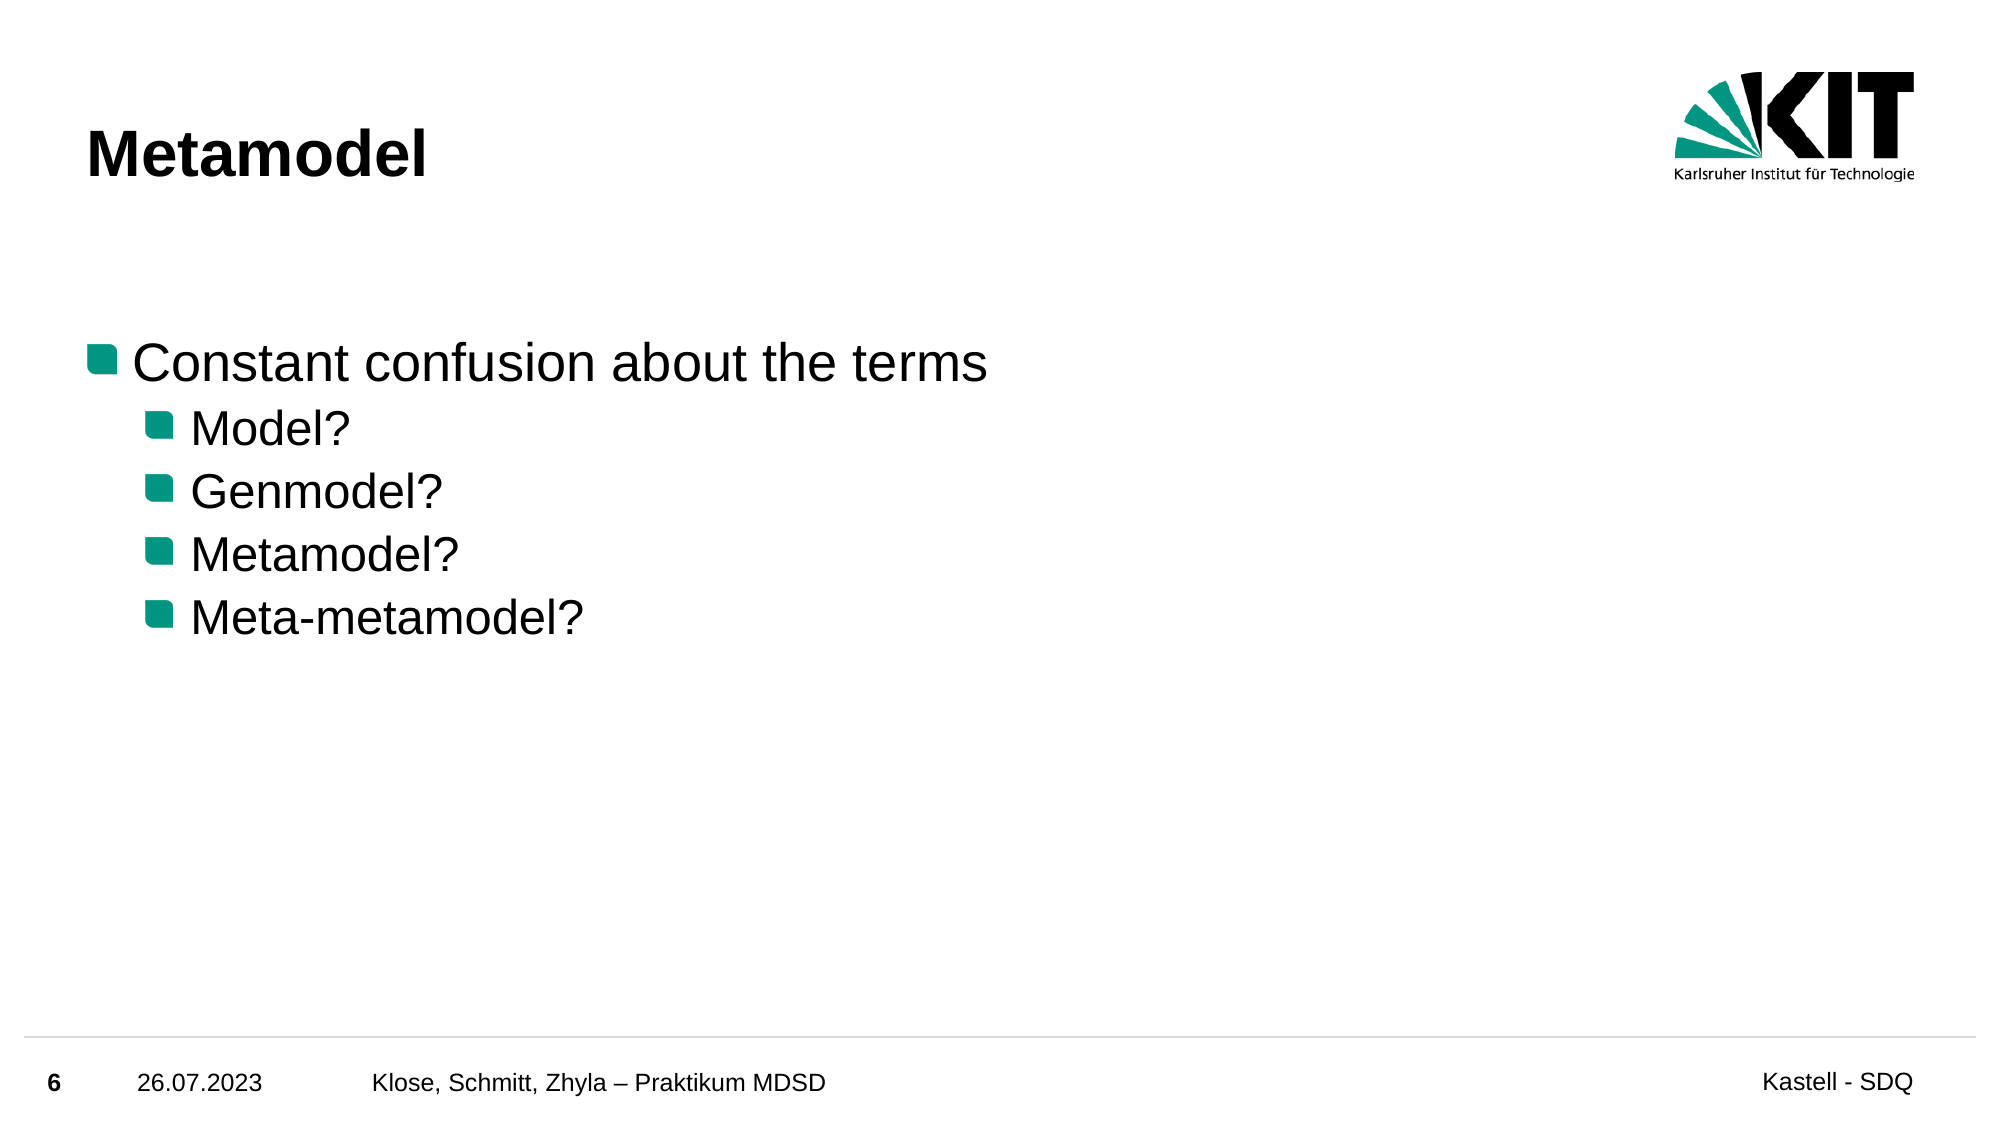

# Metamodel

Constant confusion about the terms
Model?
Genmodel?
Metamodel?
Meta-metamodel?
6
26.07.2023